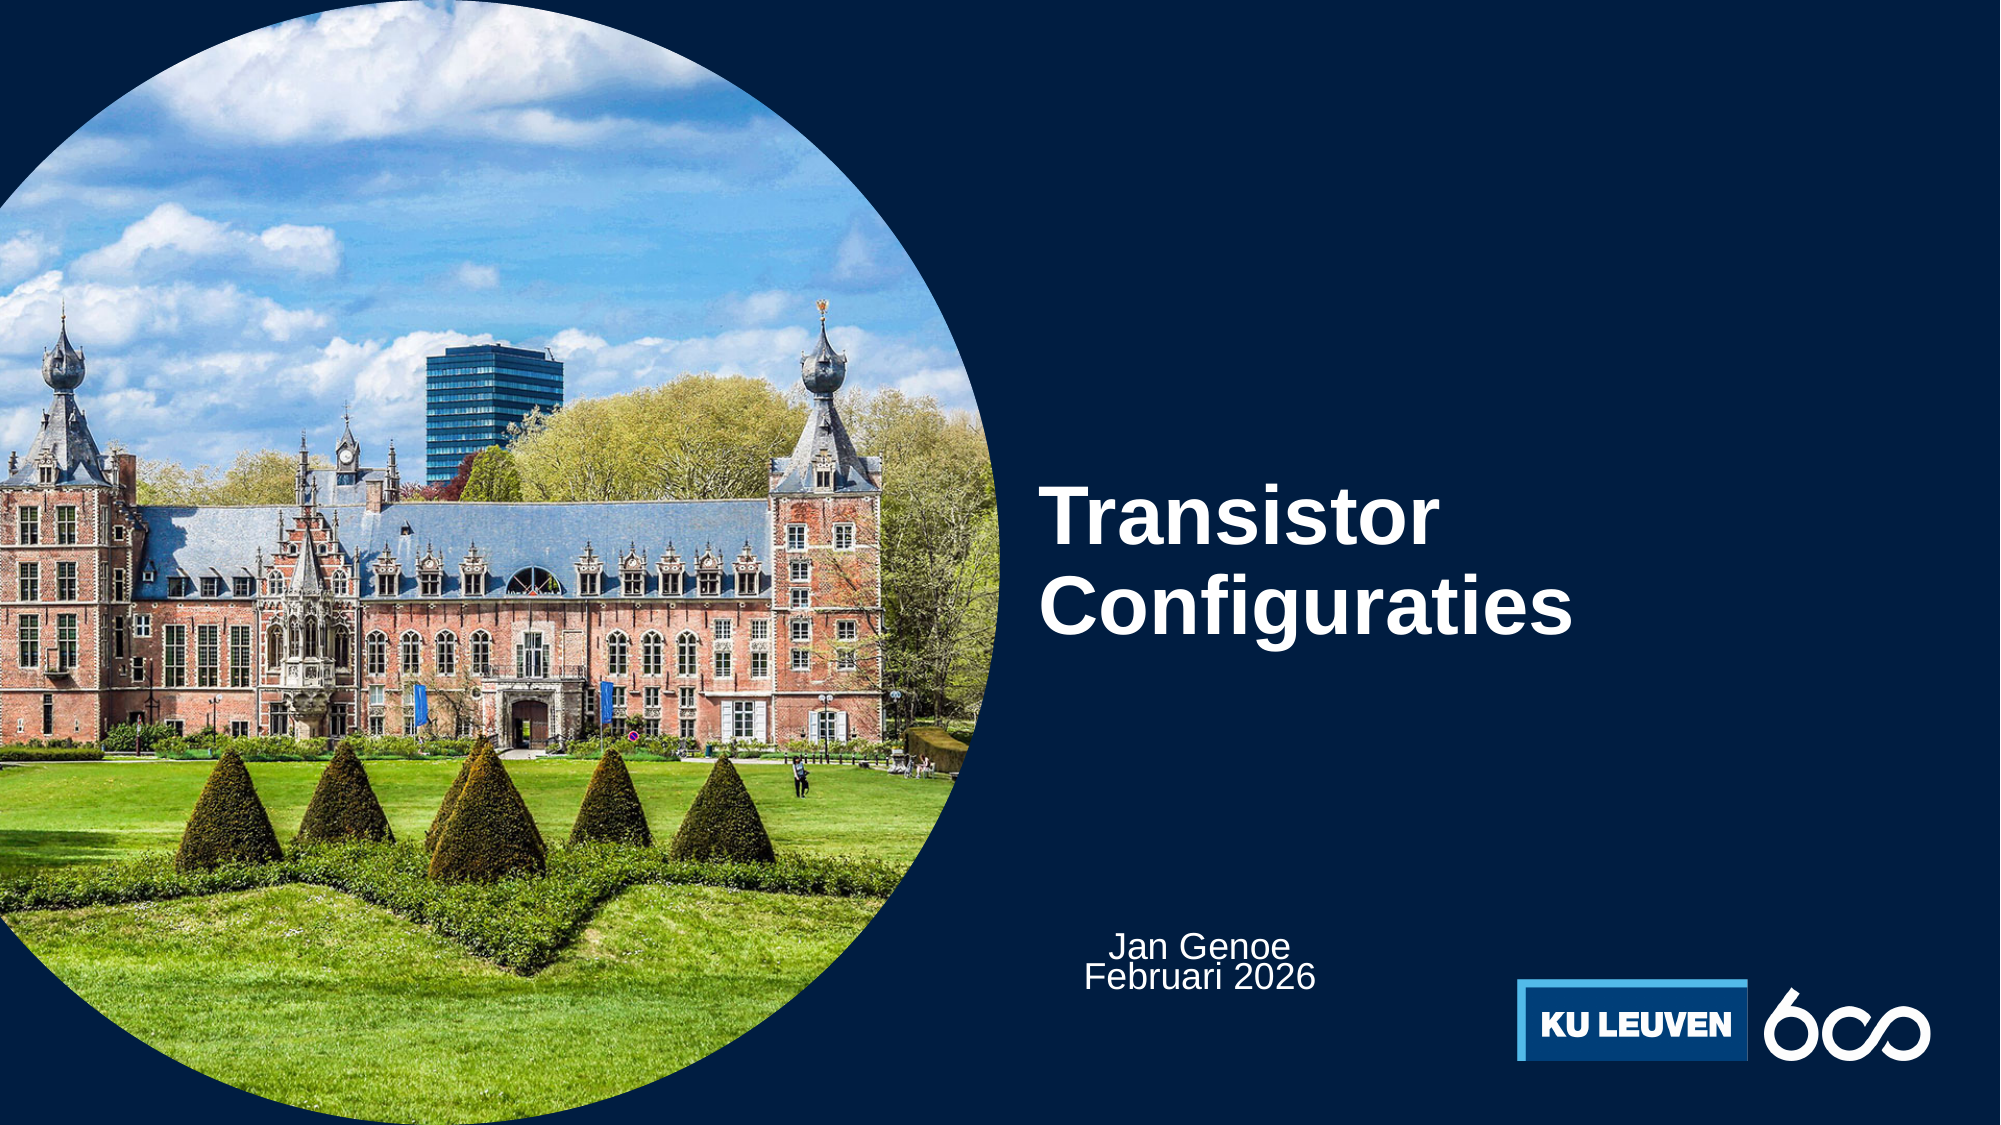

# Transistor Configuraties

Jan Genoe
Februari 2026